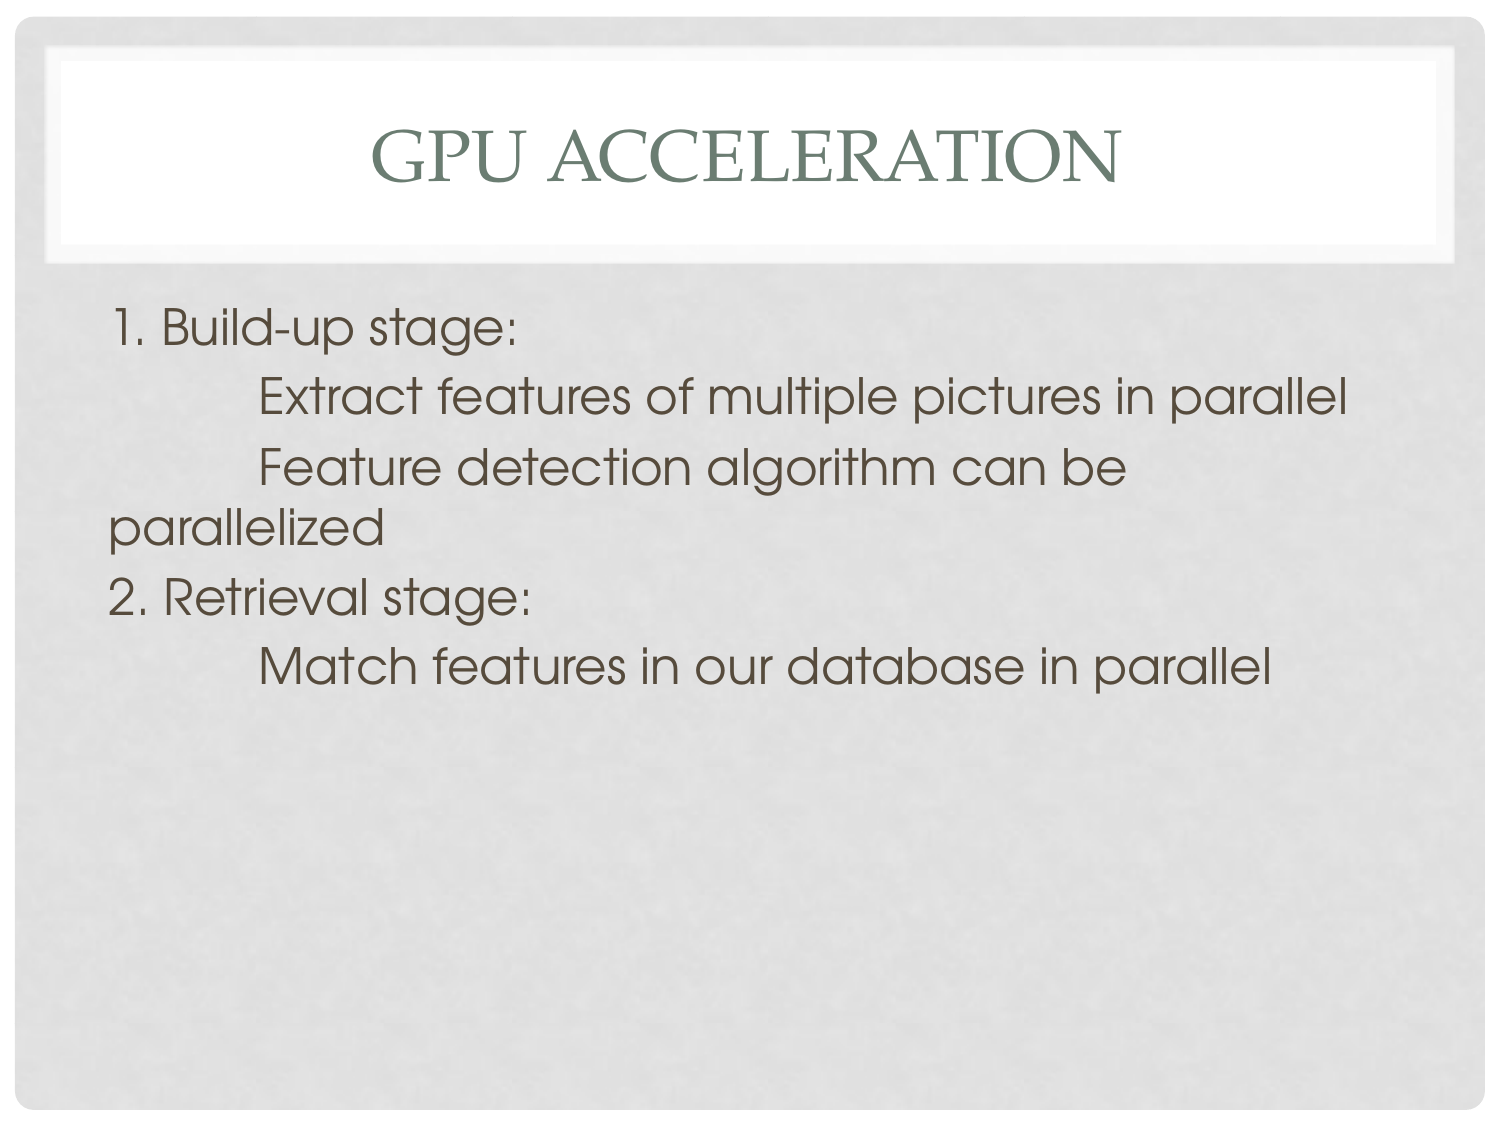

# Gpu acceleration
1. Build-up stage:
	Extract features of multiple pictures in parallel
	Feature detection algorithm can be parallelized
2. Retrieval stage:
	Match features in our database in parallel